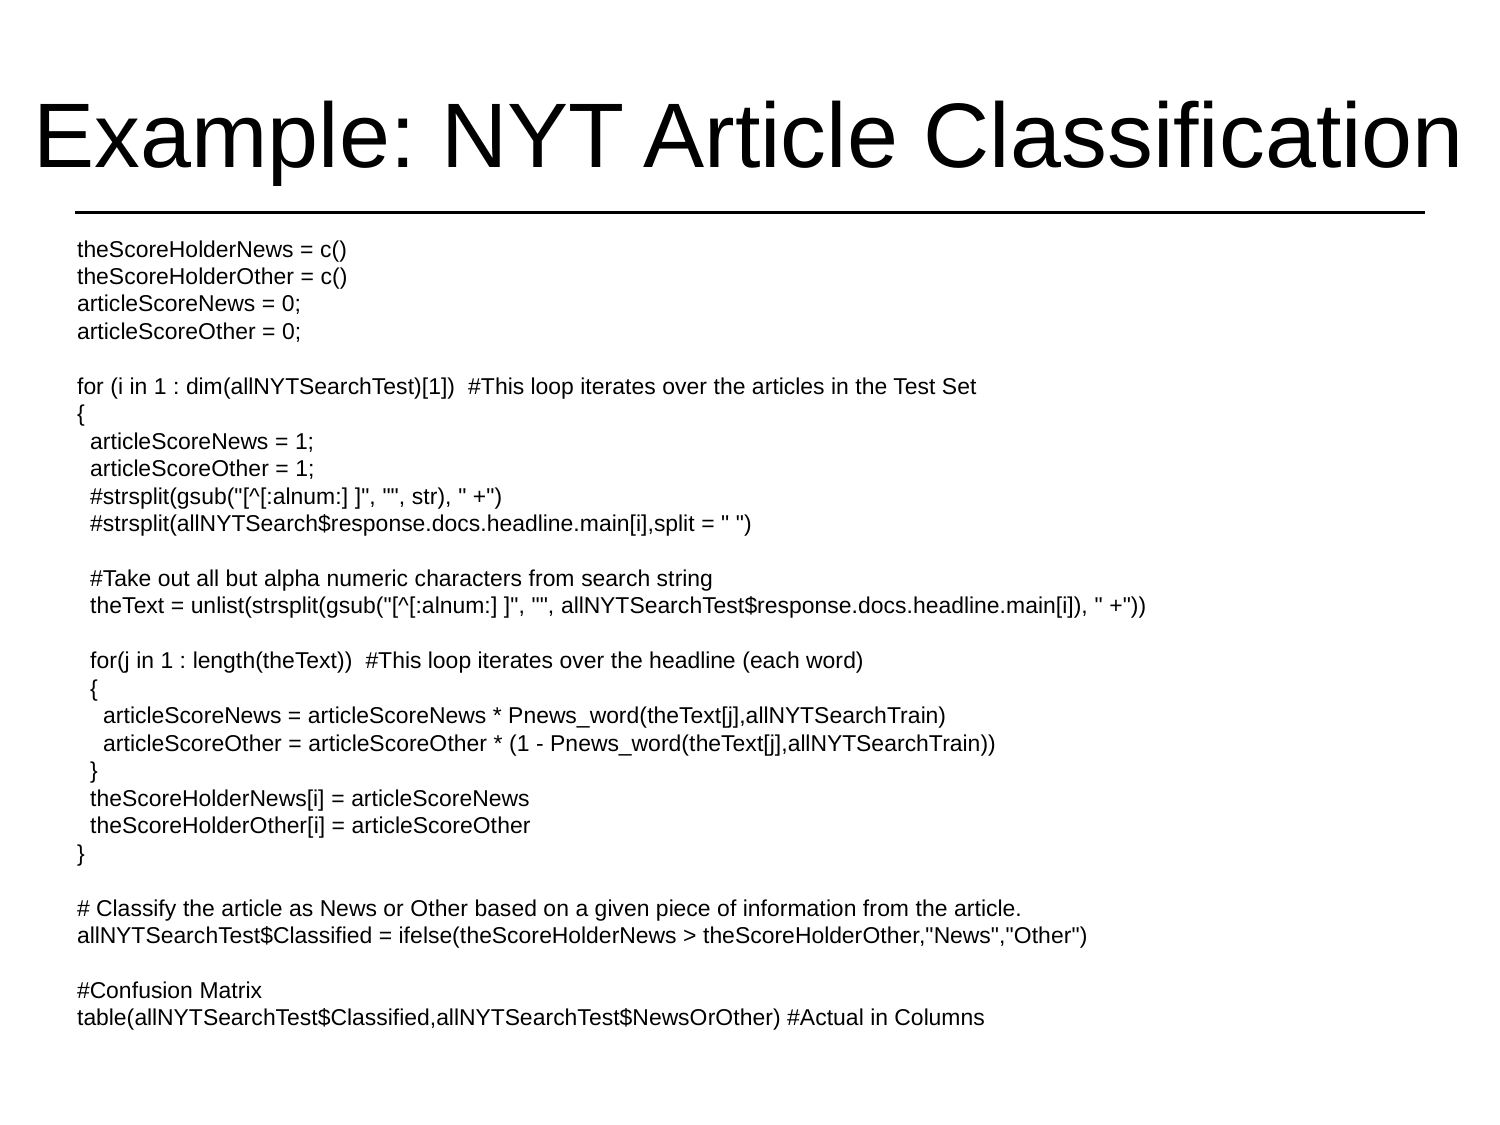

# Example: NYT Article Classification
theScoreHolderNews = c()
theScoreHolderOther = c()
articleScoreNews = 0;
articleScoreOther = 0;

for (i in 1 : dim(allNYTSearchTest)[1])  #This loop iterates over the articles in the Test Set
{
  articleScoreNews = 1;
  articleScoreOther = 1;
  #strsplit(gsub("[^[:alnum:] ]", "", str), " +")
  #strsplit(allNYTSearch$response.docs.headline.main[i],split = " ")

  #Take out all but alpha numeric characters from search string
  theText = unlist(strsplit(gsub("[^[:alnum:] ]", "", allNYTSearchTest$response.docs.headline.main[i]), " +"))

  for(j in 1 : length(theText))  #This loop iterates over the headline (each word)
  {
    articleScoreNews = articleScoreNews * Pnews_word(theText[j],allNYTSearchTrain)
    articleScoreOther = articleScoreOther * (1 - Pnews_word(theText[j],allNYTSearchTrain))
  }
  theScoreHolderNews[i] = articleScoreNews
  theScoreHolderOther[i] = articleScoreOther
}

# Classify the article as News or Other based on a given piece of information from the article.
allNYTSearchTest$Classified = ifelse(theScoreHolderNews > theScoreHolderOther,"News","Other")

#Confusion Matrix
table(allNYTSearchTest$Classified,allNYTSearchTest$NewsOrOther) #Actual in Columns